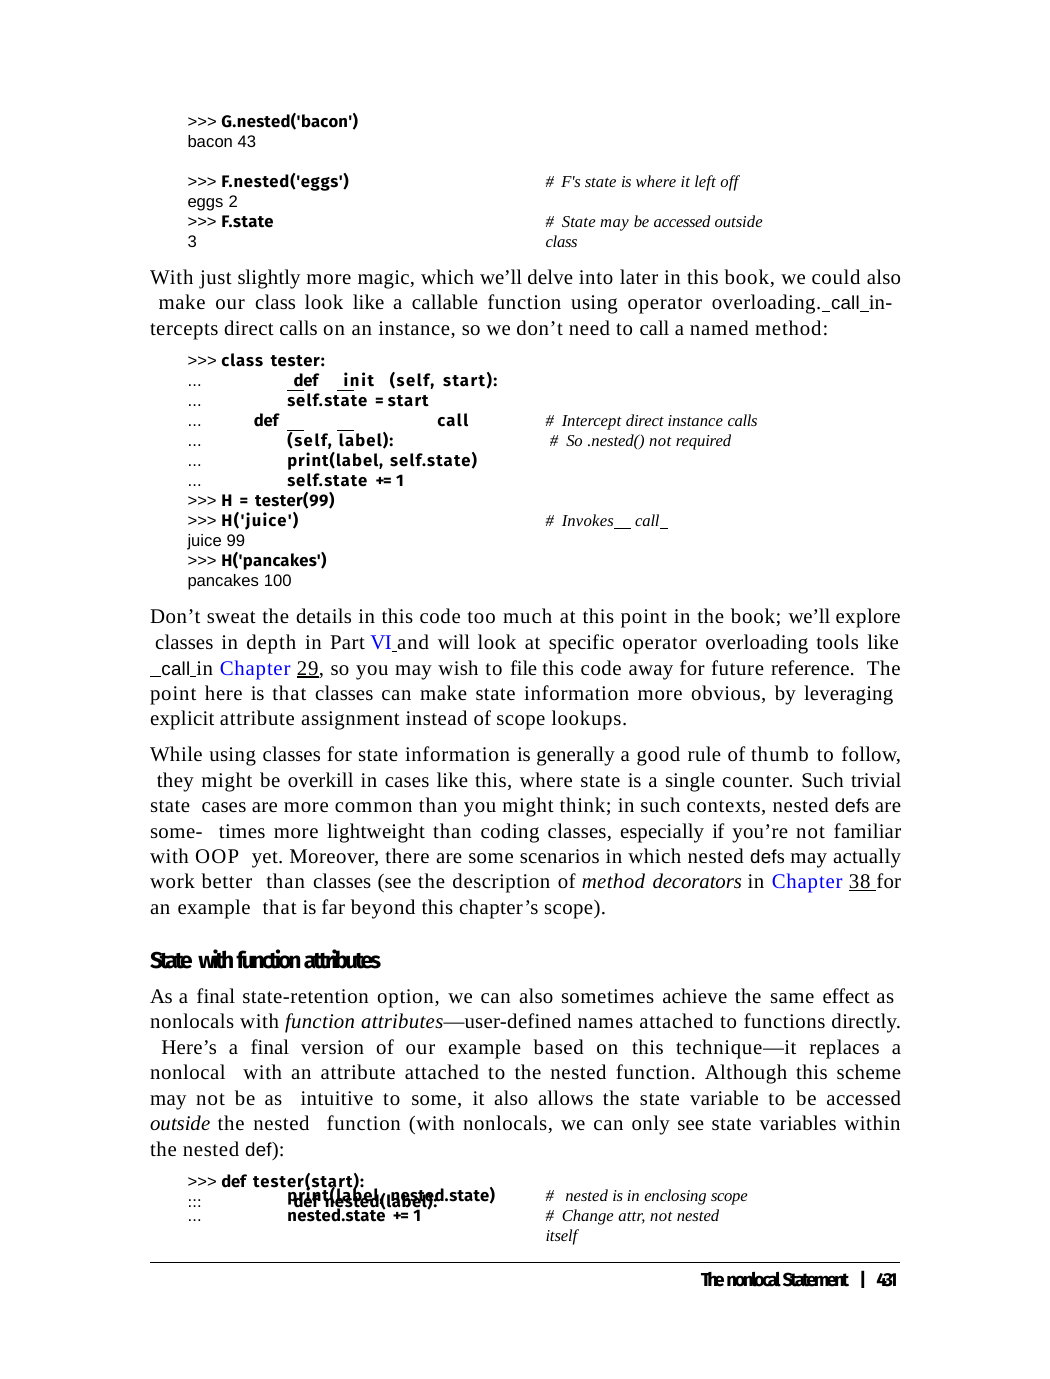

>>> G.nested('bacon')
bacon 43
>>> F.nested('eggs')
eggs 2
>>> F.state
3
# F's state is where it left off
# State may be accessed outside class
With just slightly more magic, which we’ll delve into later in this book, we could also  make our class look like a callable function using operator overloading. call in-  tercepts direct calls on an instance, so we don’t need to call a named method:
>>> class tester:
...	def	init  (self, start):
...
...
...
...
...
self.state = start
def		call (self, label):  print(label, self.state)  self.state += 1

# Intercept direct instance calls  # So .nested() not required

>>> H = tester(99)
>>> H('juice')
juice 99
>>> H('pancakes')
pancakes 100
# Invokes    call
Don’t sweat the details in this code too much at this point in the book; we’ll explore  classes in depth in Part VI and will look at specific operator overloading tools like
  call in Chapter 29, so you may wish to file this code away for future reference.  The point here is that classes can make state information more obvious, by leveraging  explicit attribute assignment instead of scope lookups.
While using classes for state information is generally a good rule of thumb to follow,  they might be overkill in cases like this, where state is a single counter. Such trivial state  cases are more common than you might think; in such contexts, nested defs are some-  times more lightweight than coding classes, especially if you’re not familiar with OOP  yet. Moreover, there are some scenarios in which nested defs may actually work better  than classes (see the description of method decorators in Chapter 38 for an example  that is far beyond this chapter’s scope).

State with function attributes
As a final state-retention option, we can also sometimes achieve the same effect as  nonlocals with function attributes—user-defined names attached to functions directly.  Here’s a final version of our example based on this technique—it replaces a nonlocal  with an attribute attached to the nested function. Although this scheme may not be as  intuitive to some, it also allows the state variable to be accessed outside the nested  function (with nonlocals, we can only see state variables within the nested def):
>>> def tester(start):
...	def nested(label):
...
...
print(label, nested.state)  nested.state += 1
# nested is in enclosing scope  # Change attr, not nested itself

The nonlocal Statement  |  431